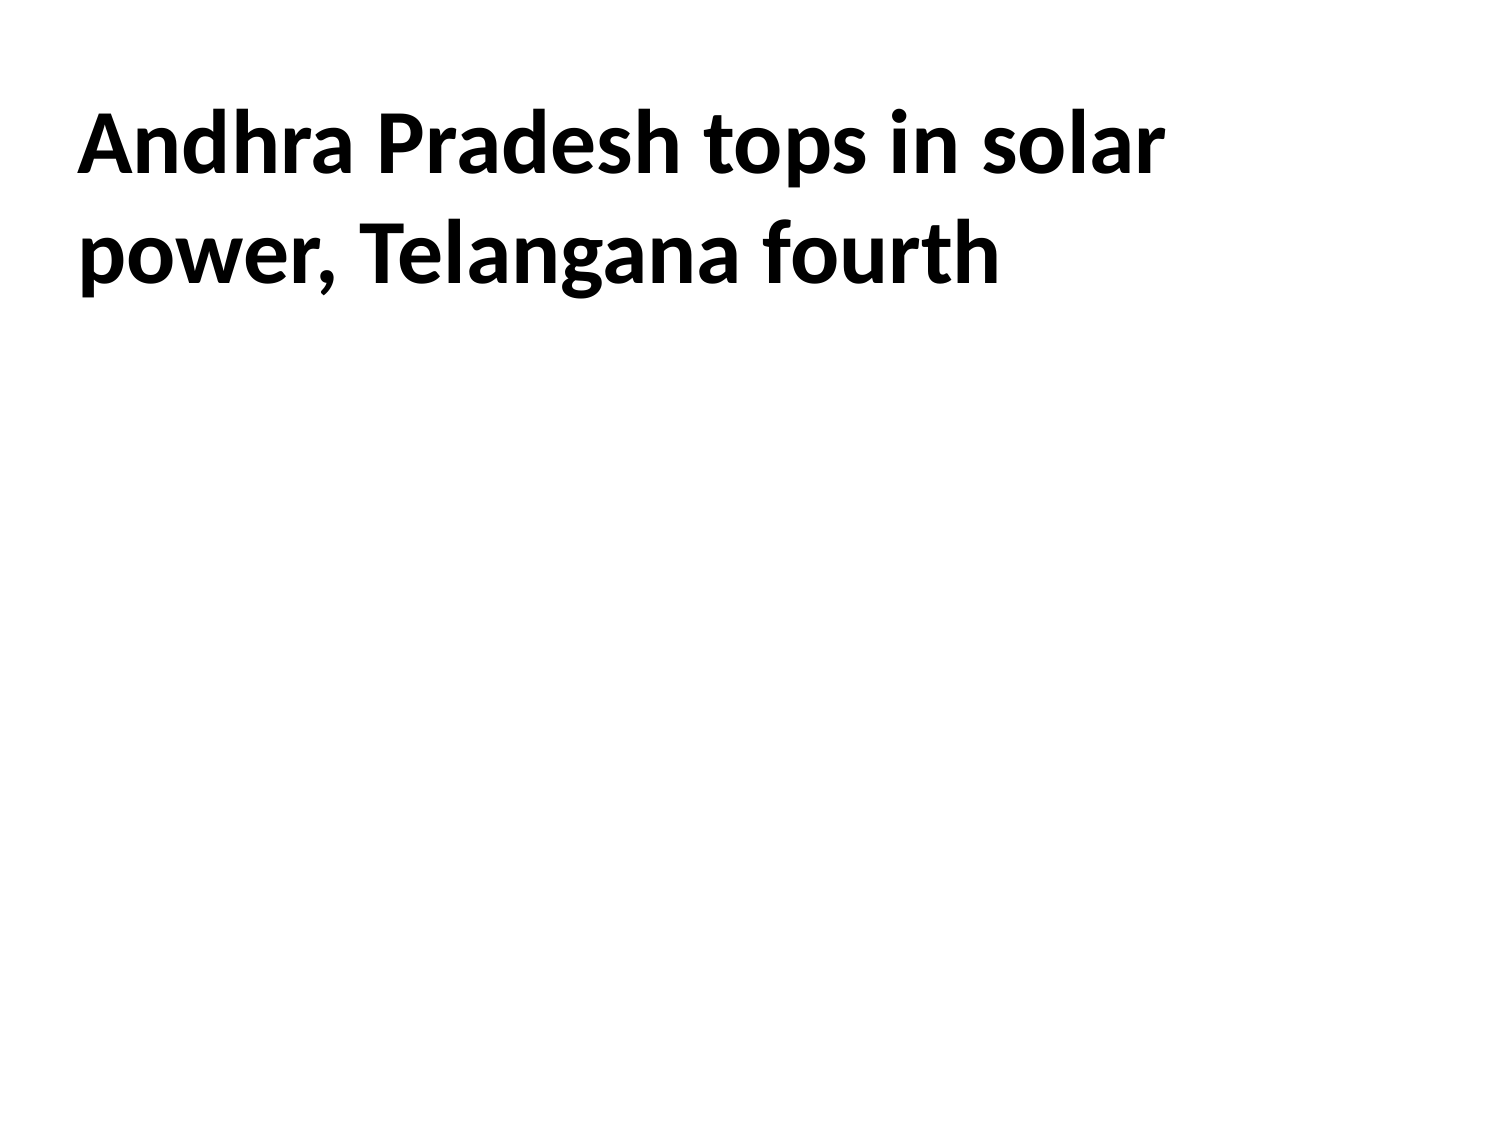

Andhra Pradesh tops in solar power, Telangana fourth